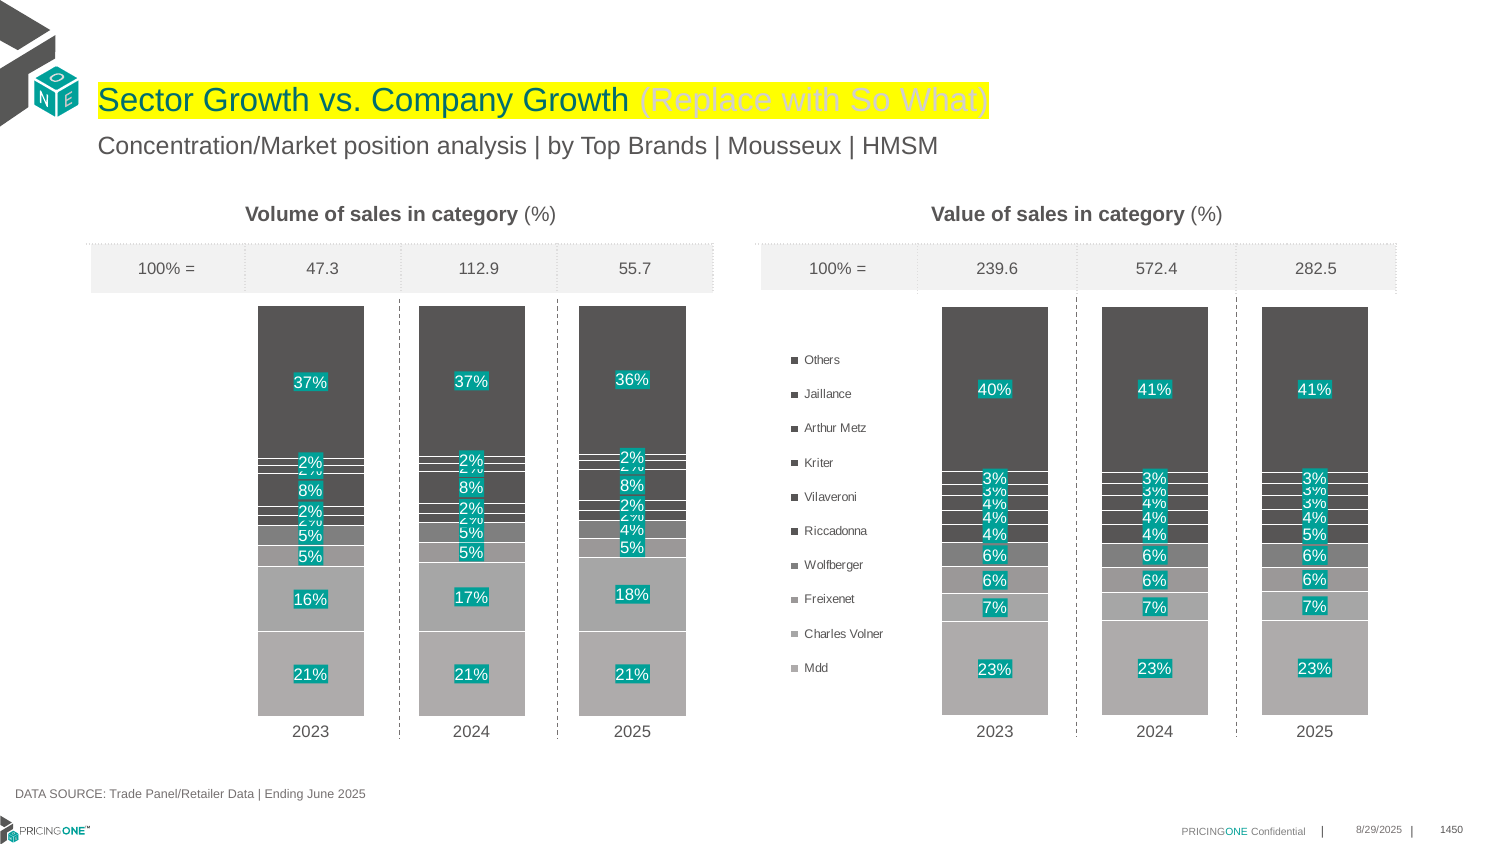

# Sector Growth vs. Company Growth (Replace with So What)
Concentration/Market position analysis | by Top Brands | Mousseux | HMSM
| Volume of sales in category (%) |  |  |  |
| --- | --- | --- | --- |
| 100% = | 47.3 | 112.9 | 55.7 |
| Value of sales in category (%) |  |  |  |
| --- | --- | --- | --- |
| 100% = | 239.6 | 572.4 | 282.5 |

### Chart

| Category | Mdd | Charles Volner | Freixenet | Wolfberger | Riccadonna | Vilaveroni | Kriter | Arthur Metz | Jaillance | Others |
|---|---|---|---|---|---|---|---|---|---|---|
| 2023 | 0.2063205008210873 | 0.1580371614934057 | 0.05184987616012511 | 0.04892290553847559 | 0.022489805645541223 | 0.02340456453400372 | 0.07974482356381364 | 0.01985153162730357 | 0.01725924280846744 | 0.3721195878077767 |
| 2024 | 0.20649940227917882 | 0.16852833116966812 | 0.04910687354583759 | 0.04627927093562022 | 0.023555701423944177 | 0.023493125656906033 | 0.07824471607264423 | 0.020222159918112912 | 0.01675144602375027 | 0.36731897297433763 |
| 2025 | 0.2067040189300567 | 0.1806927645911655 | 0.04592502034487668 | 0.043212915178741575 | 0.024791559014032353 | 0.023595618620365705 | 0.07650404966771578 | 0.020652091548917288 | 0.016162517367199647 | 0.3617594447369288 |

### Chart

| Category | Mdd | Charles Volner | Freixenet | Wolfberger | Riccadonna | Vilaveroni | Kriter | Arthur Metz | Jaillance | Others |
|---|---|---|---|---|---|---|---|---|---|---|
| 2023 | 0.22930166520746056 | 0.06880812787464151 | 0.06487412581267225 | 0.05976574582470504 | 0.043109515133446775 | 0.03582301665065586 | 0.035873966254037194 | 0.027710796598175515 | 0.029733191239716013 | 0.40499984940448924 |
| 2024 | 0.23127428871198585 | 0.06910032883286822 | 0.062361677053306246 | 0.058537942834288835 | 0.04450901647569582 | 0.03645821832019018 | 0.03503864699318068 | 0.028795042794083753 | 0.02869366131550287 | 0.4052311766688976 |
| 2025 | 0.23355588071997707 | 0.06943820311497344 | 0.059454734544828344 | 0.05711728987380927 | 0.046128044964373546 | 0.03719302889731288 | 0.03407216142515748 | 0.030049470193495822 | 0.027490928518961802 | 0.40550025774711035 |
DATA SOURCE: Trade Panel/Retailer Data | Ending June 2025

8/29/2025
1450